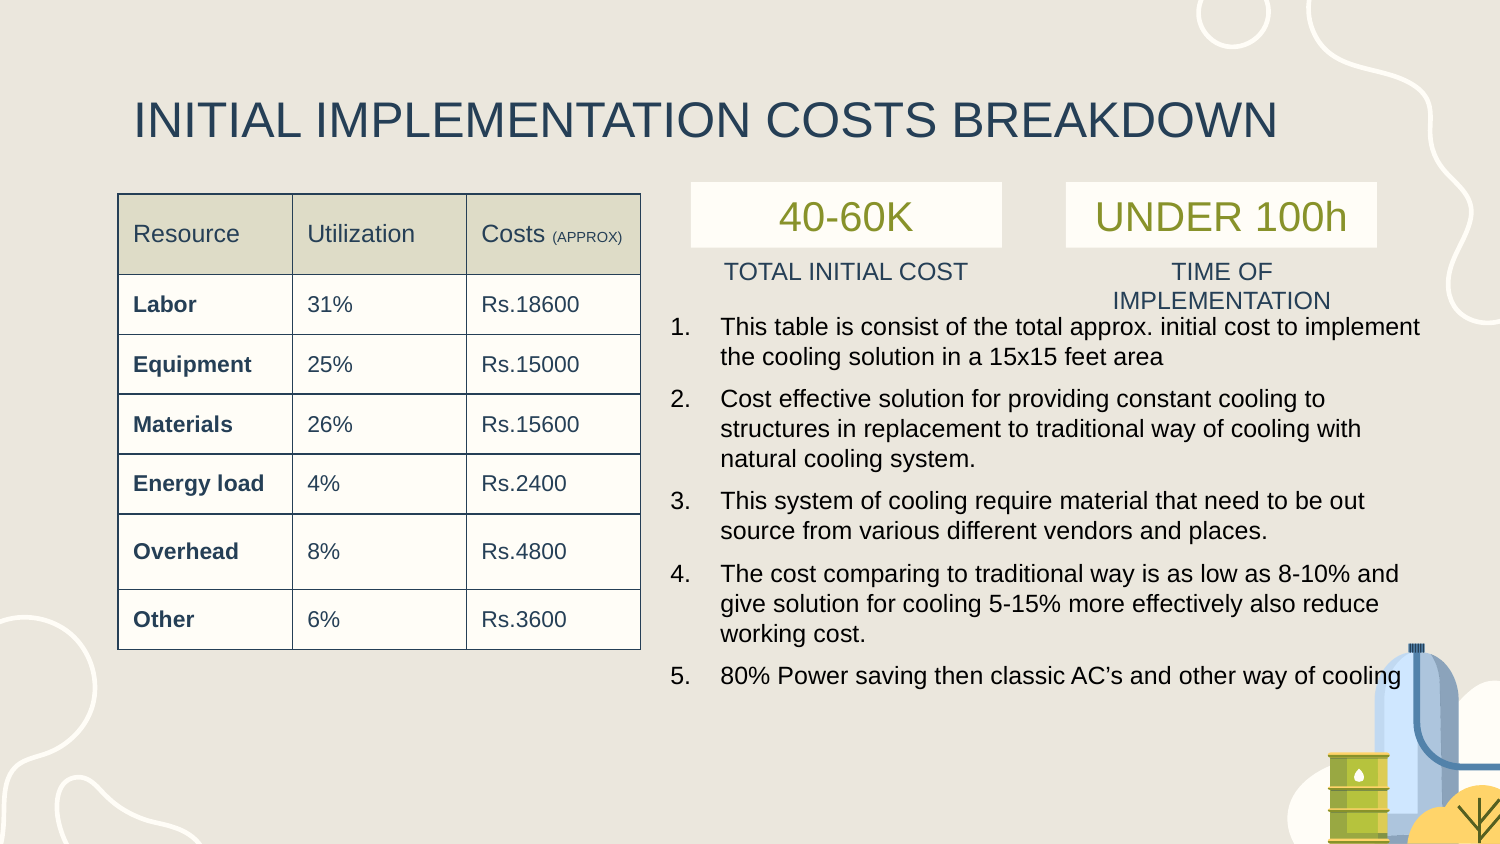

# INITIAL IMPLEMENTATION COSTS BREAKDOWN
40-60K
UNDER 100h
| Resource | Utilization | Costs (APPROX) |
| --- | --- | --- |
| Labor | 31% | Rs.18600 |
| Equipment | 25% | Rs.15000 |
| Materials | 26% | Rs.15600 |
| Energy load | 4% | Rs.2400 |
| Overhead | 8% | Rs.4800 |
| Other | 6% | Rs.3600 |
TOTAL INITIAL COST
TIME OF IMPLEMENTATION
This table is consist of the total approx. initial cost to implement the cooling solution in a 15x15 feet area
Cost effective solution for providing constant cooling to structures in replacement to traditional way of cooling with natural cooling system.
This system of cooling require material that need to be out source from various different vendors and places.
The cost comparing to traditional way is as low as 8-10% and give solution for cooling 5-15% more effectively also reduce working cost.
80% Power saving then classic AC’s and other way of cooling